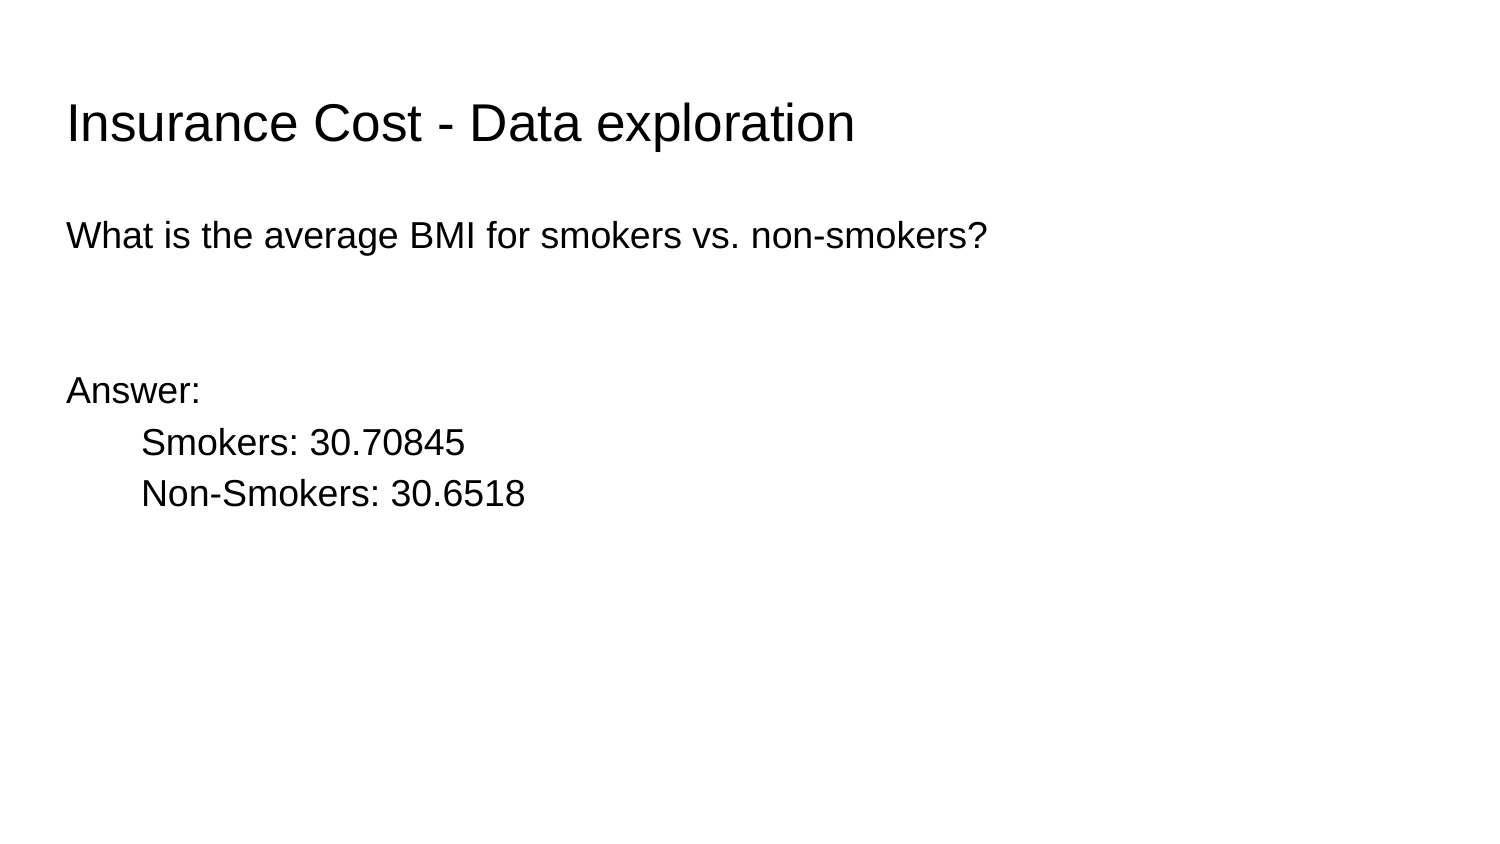

# Insurance Cost - Data exploration
What is the average BMI for smokers vs. non-smokers?

Answer:
Smokers: 30.70845
Non-Smokers: 30.6518